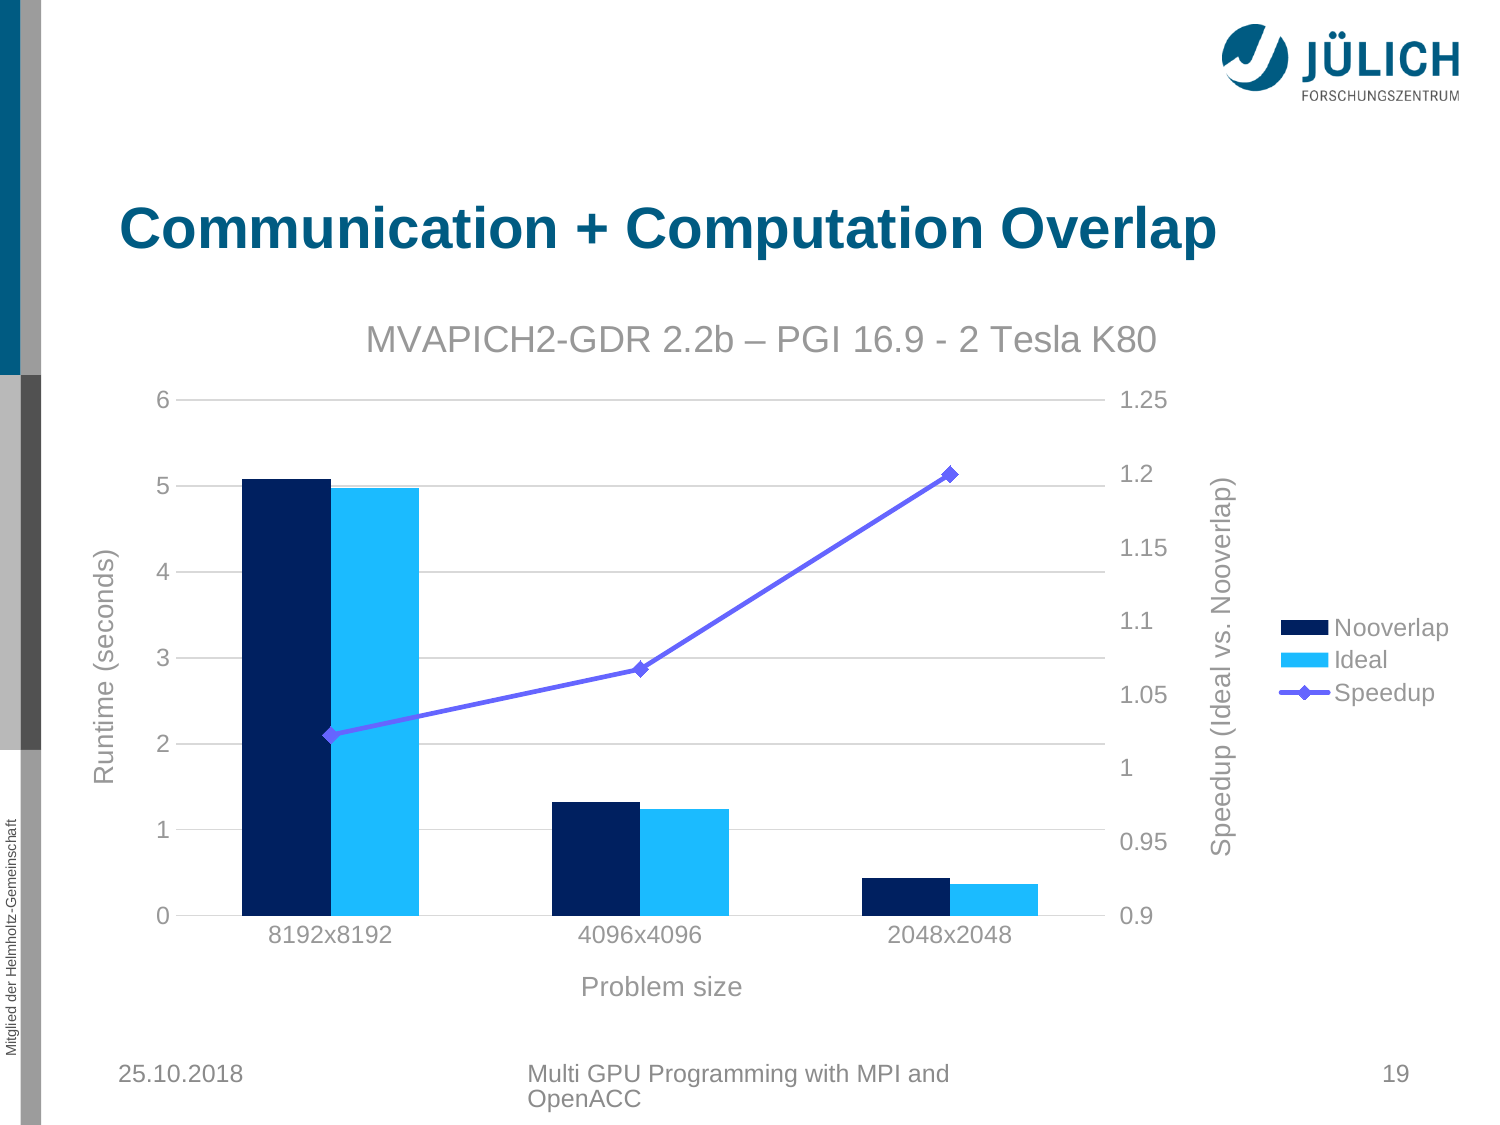

# Communication + Computation Overlap

### Chart: MVAPICH2-GDR 2.2b – PGI 16.9 - 2 Tesla K80

| Category | Nooverlap | Ideal | Speedup |
|---|---|---|---|
| 8192x8192 | 5.0856 | 4.973000000000001 | 1.022642268248542 |
| 4096x4096 | 1.3243 | 1.2407000000000001 | 1.0673813169984685 |
| 2048x2048 | 0.4397 | 0.3665 | 1.1997271487039562 |
25.10.2018
Multi GPU Programming with MPI and OpenACC
19